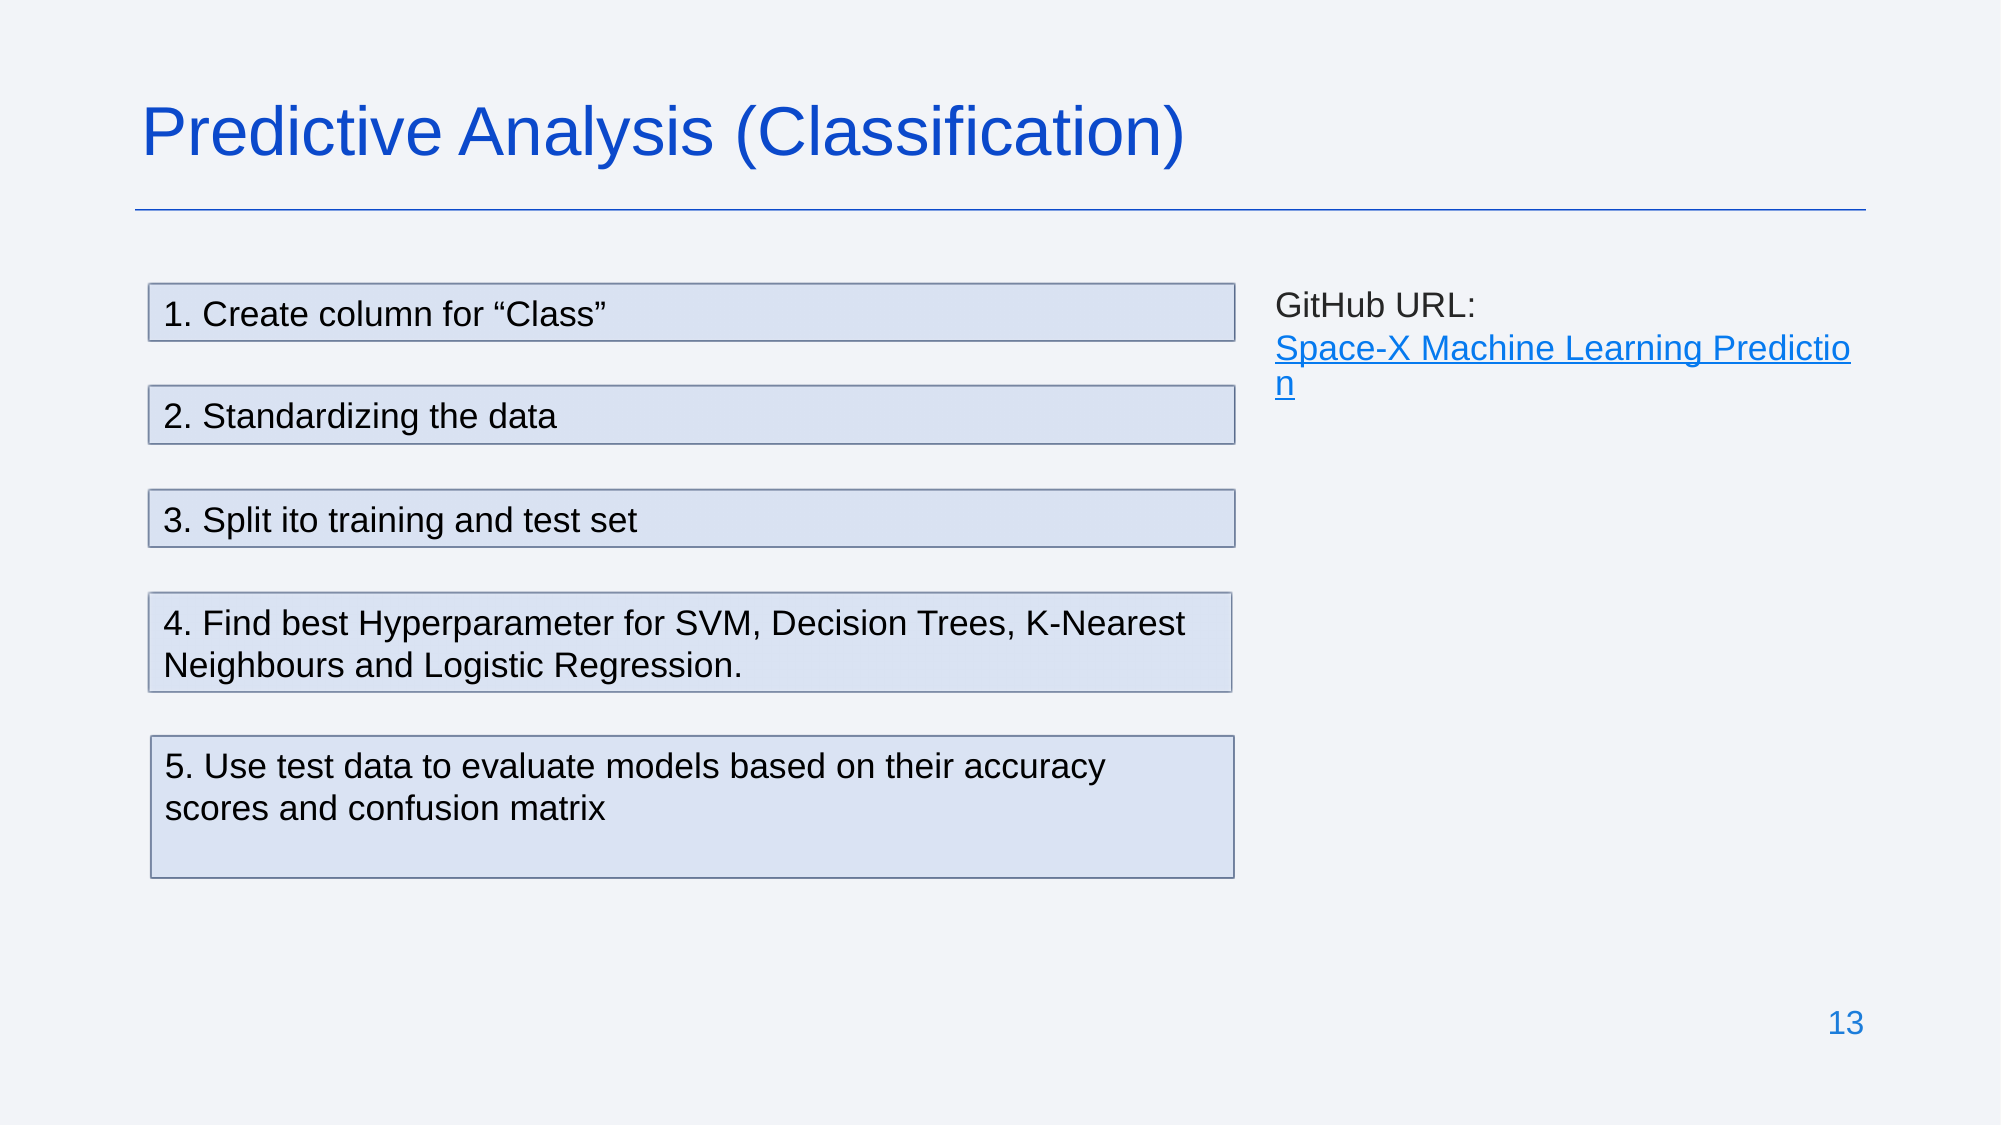

Predictive Analysis (Classification)
GitHub URL: Space-X Machine Learning Prediction
1. Create column for “Class”
2. Standardizing the data
3. Split ito training and test set
4. Find best Hyperparameter for SVM, Decision Trees, K-Nearest Neighbours and Logistic Regression.
5. Use test data to evaluate models based on their accuracy scores and confusion matrix

13